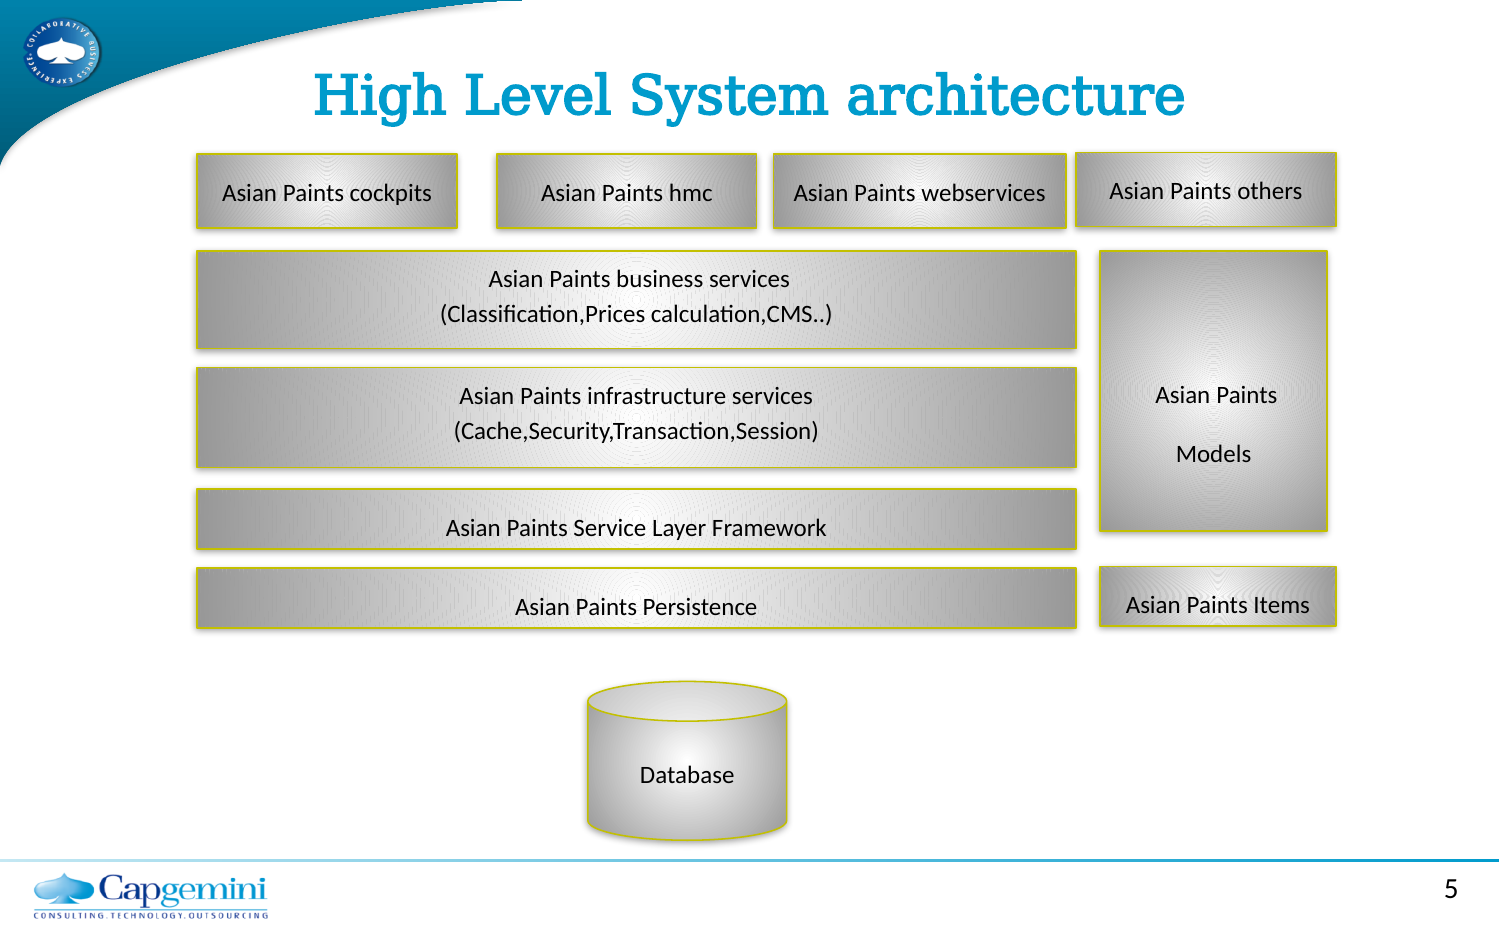

# High Level System architecture
Asian Paints others

Asian Paints cockpits

Asian Paints hmc

Asian Paints webservices

 Asian Paints business services
(Classification,Prices calculation,CMS..)

 Asian Paints Models
Asian Paints infrastructure services
(Cache,Security,Transaction,Session)

Asian Paints Service Layer Framework
Asian Paints Items
Asian Paints Persistence
Database
5